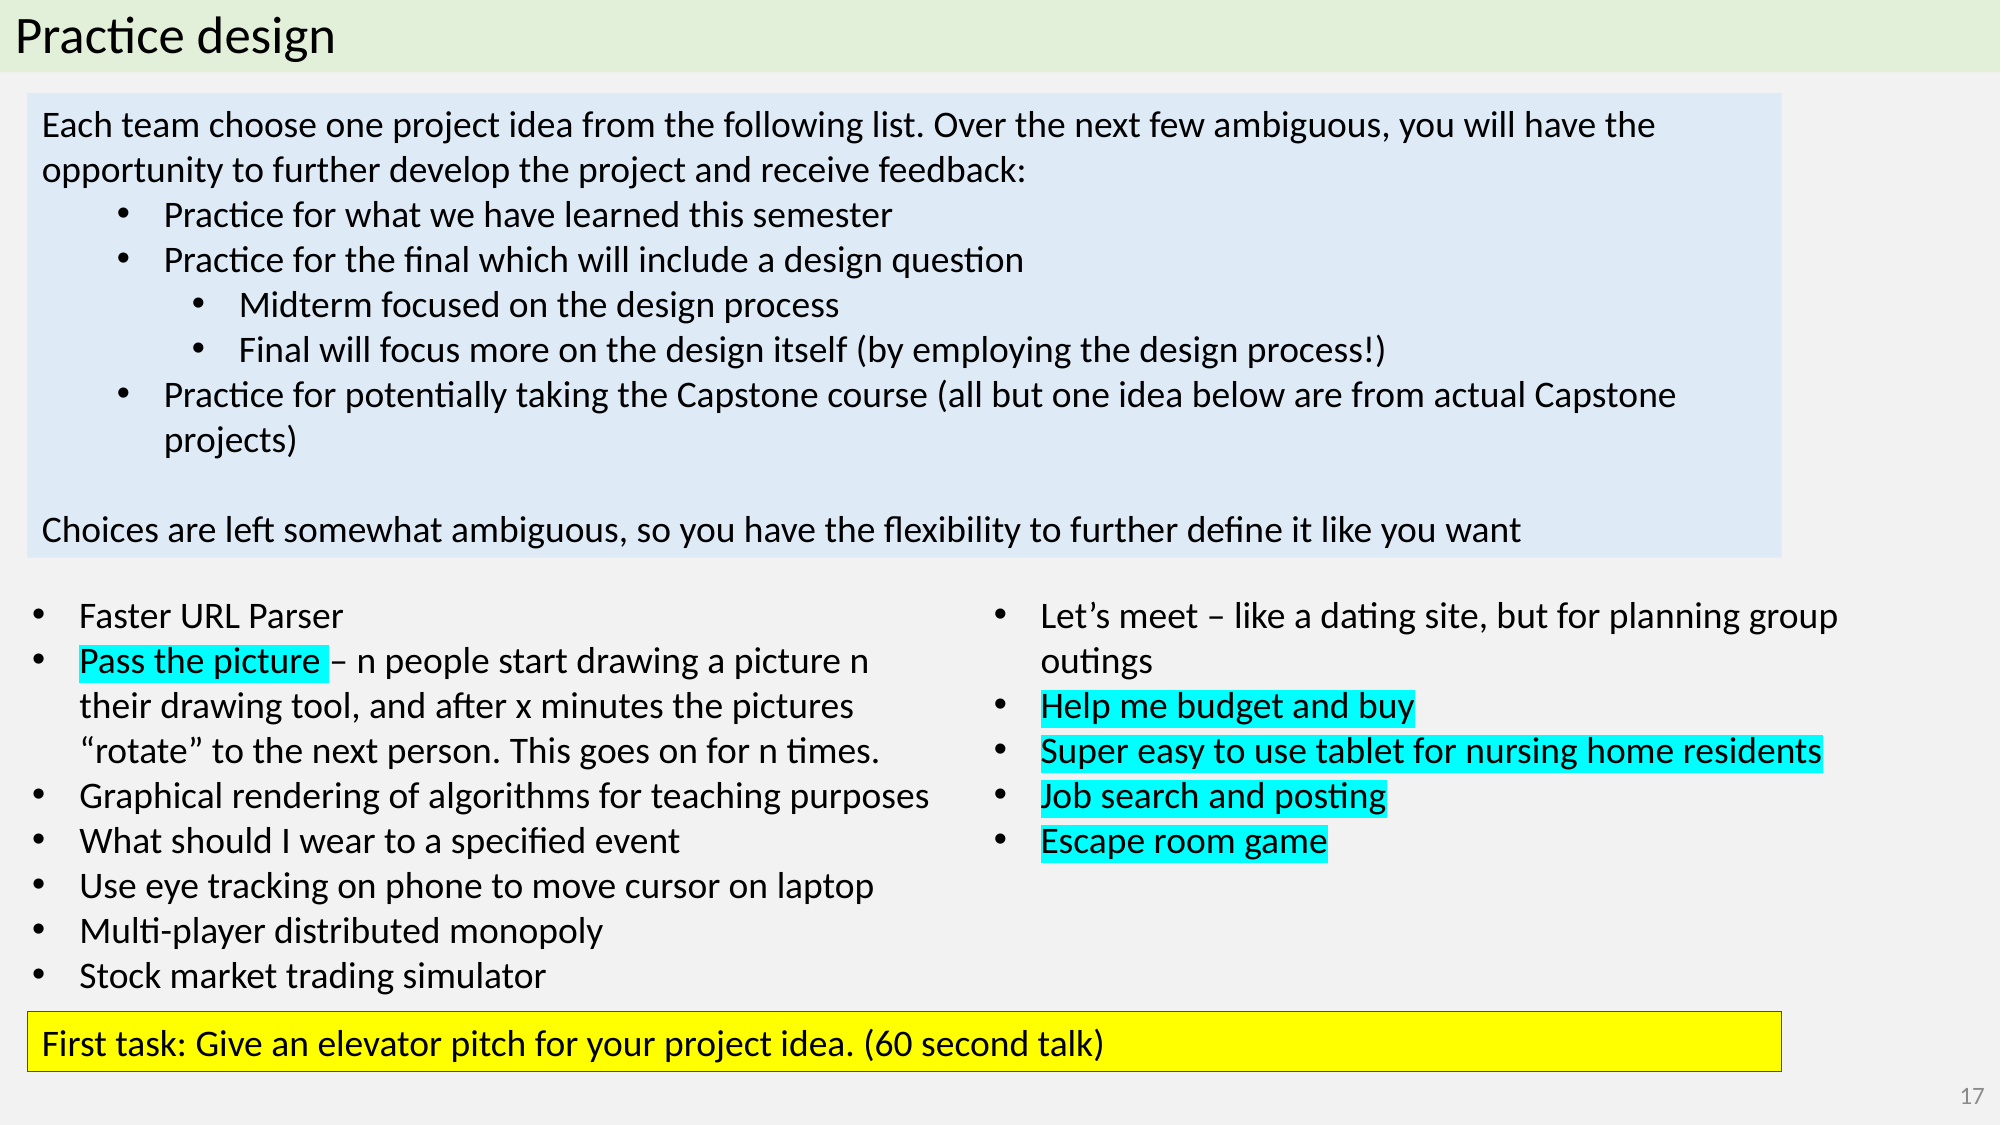

Practice design
Each team choose one project idea from the following list. Over the next few ambiguous, you will have the opportunity to further develop the project and receive feedback:
Practice for what we have learned this semester
Practice for the final which will include a design question
Midterm focused on the design process
Final will focus more on the design itself (by employing the design process!)
Practice for potentially taking the Capstone course (all but one idea below are from actual Capstone projects)

Choices are left somewhat ambiguous, so you have the flexibility to further define it like you want
Faster URL Parser
Pass the picture – n people start drawing a picture n their drawing tool, and after x minutes the pictures “rotate” to the next person. This goes on for n times.
Graphical rendering of algorithms for teaching purposes
What should I wear to a specified event
Use eye tracking on phone to move cursor on laptop
Multi-player distributed monopoly
Stock market trading simulator

Let’s meet – like a dating site, but for planning group outings
Help me budget and buy
Super easy to use tablet for nursing home residents
Job search and posting
Escape room game
First task: Give an elevator pitch for your project idea. (60 second talk)
17